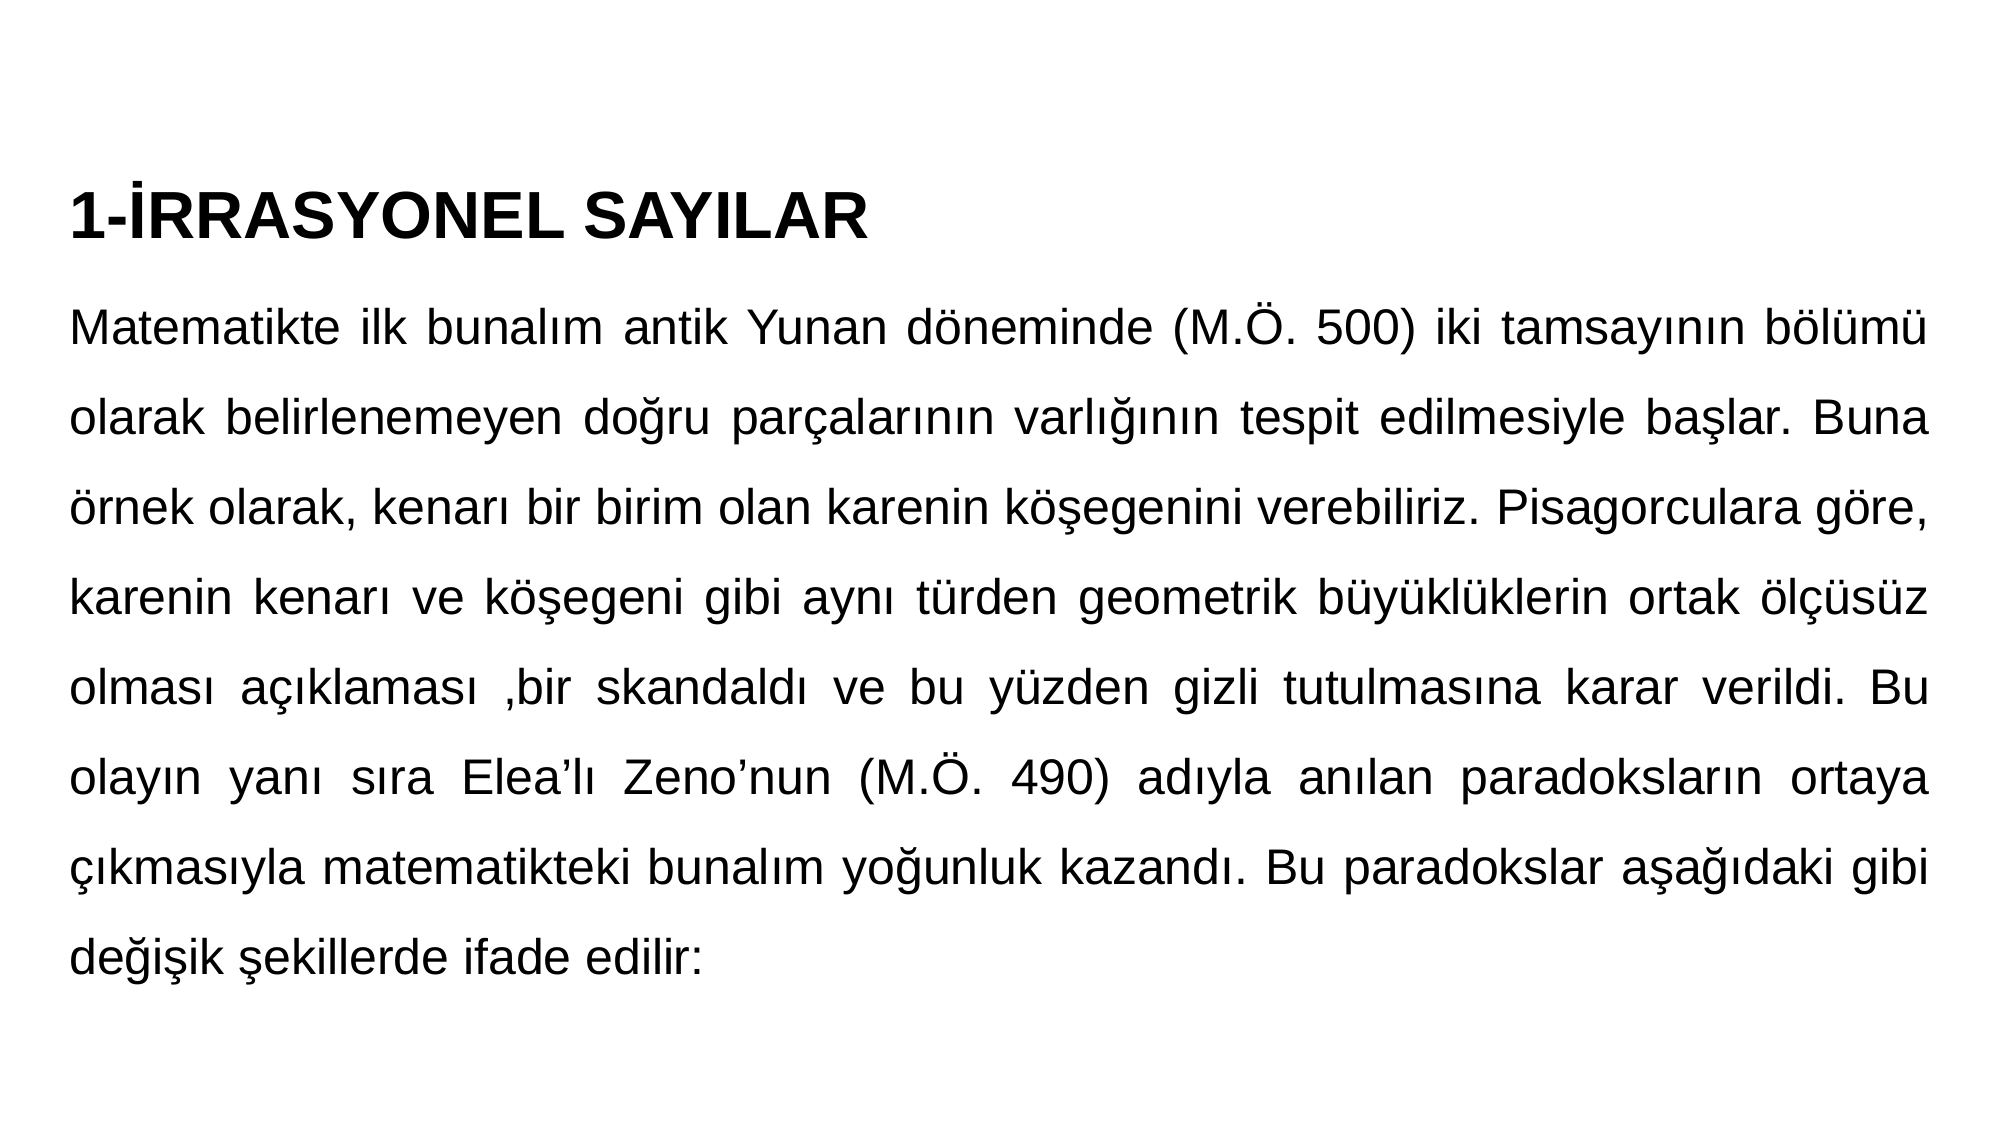

1-İRRASYONEL SAYILAR
Matematikte ilk bunalım antik Yunan döneminde (M.Ö. 500) iki tamsayının bölümü olarak belirlenemeyen doğru parçalarının varlığının tespit edilmesiyle başlar. Buna örnek olarak, kenarı bir birim olan karenin köşegenini verebiliriz. Pisagorculara göre, karenin kenarı ve köşegeni gibi aynı türden geometrik büyüklüklerin ortak ölçüsüz olması açıklaması ,bir skandaldı ve bu yüzden gizli tutulmasına karar verildi. Bu olayın yanı sıra Elea’lı Zeno’nun (M.Ö. 490) adıyla anılan paradoksların ortaya çıkmasıyla matematikteki bunalım yoğunluk kazandı. Bu paradokslar aşağıdaki gibi değişik şekillerde ifade edilir: